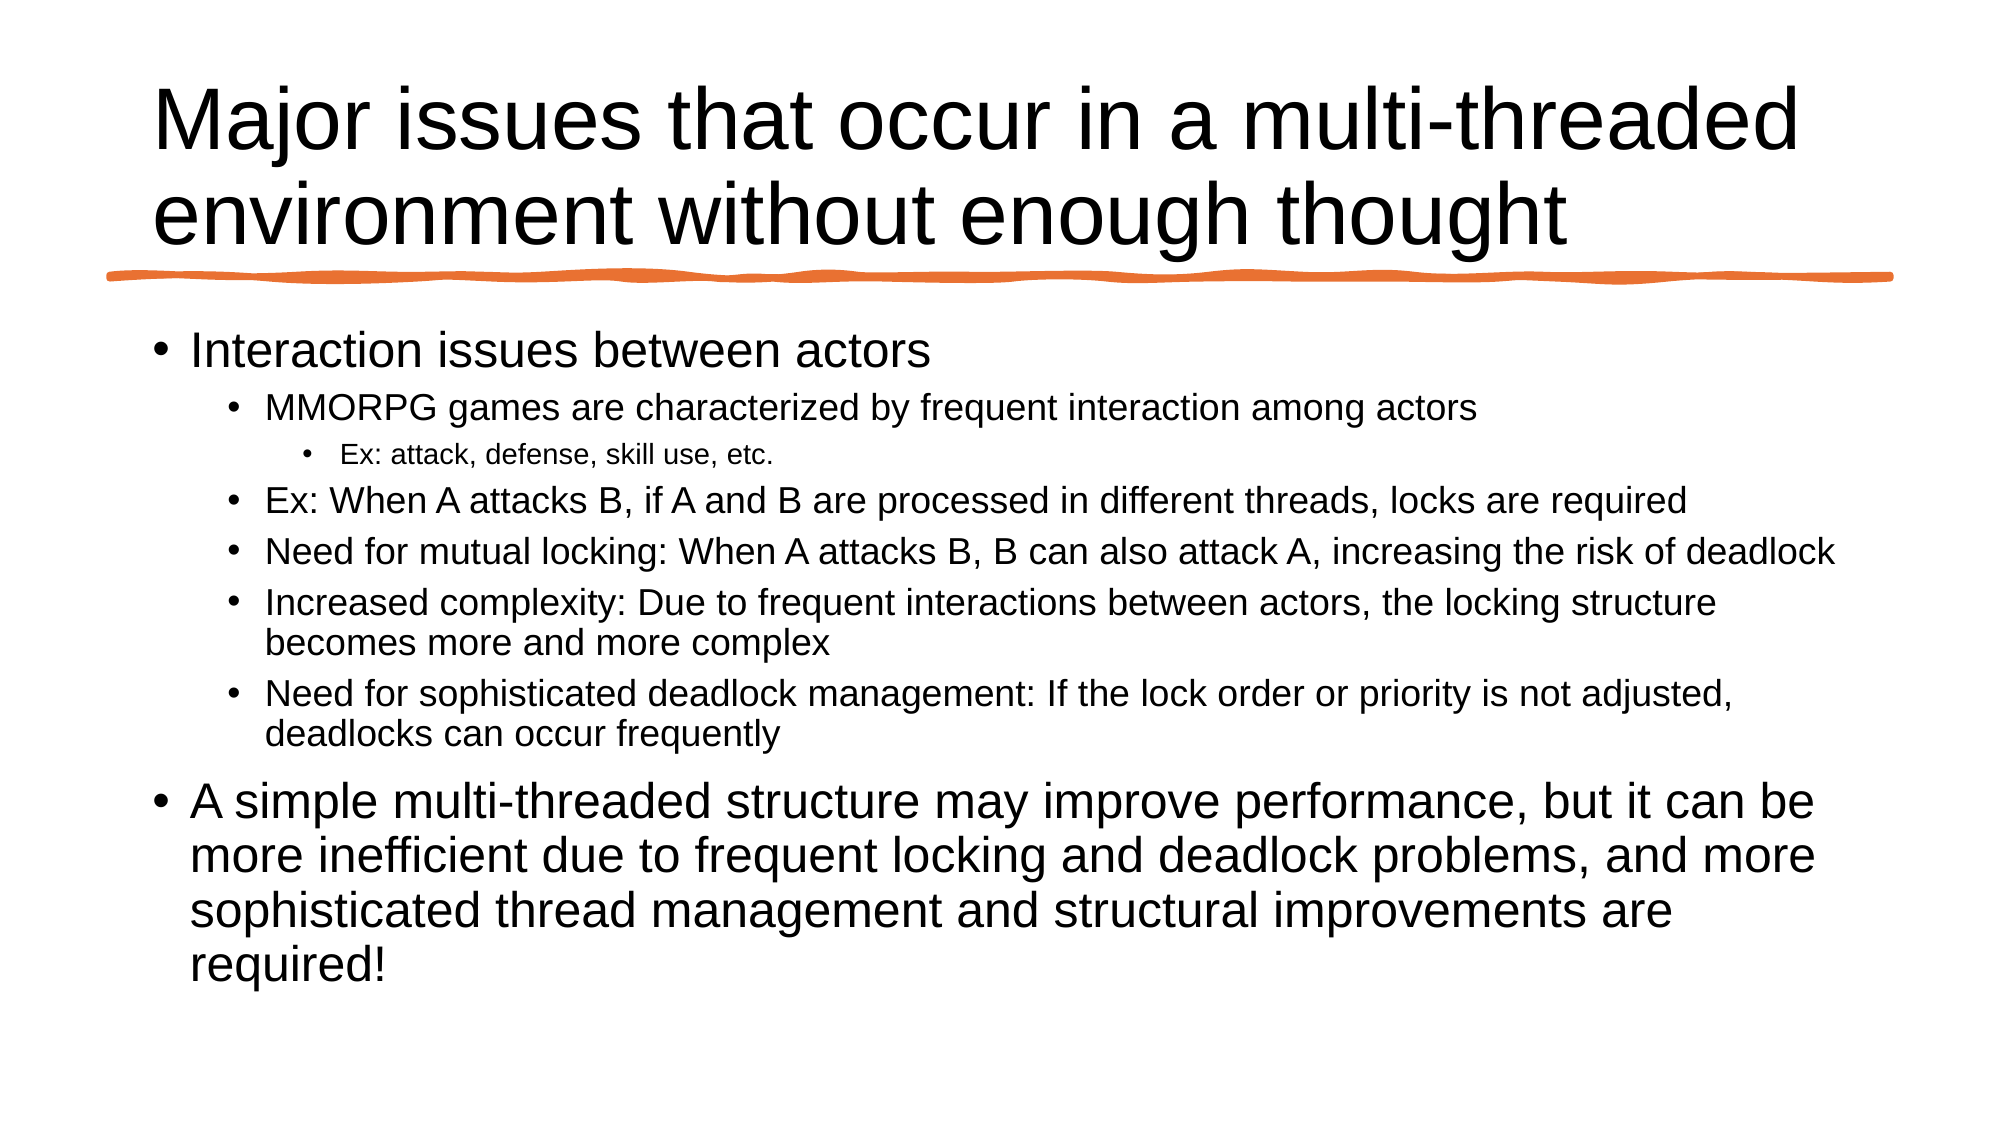

# Major issues that occur in a multi-threaded environment without enough thought

Interaction issues between actors
MMORPG games are characterized by frequent interaction among actors
Ex: attack, defense, skill use, etc.
Ex: When A attacks B, if A and B are processed in different threads, locks are required
Need for mutual locking: When A attacks B, B can also attack A, increasing the risk of deadlock
Increased complexity: Due to frequent interactions between actors, the locking structure becomes more and more complex
Need for sophisticated deadlock management: If the lock order or priority is not adjusted, deadlocks can occur frequently
A simple multi-threaded structure may improve performance, but it can be more inefficient due to frequent locking and deadlock problems, and more sophisticated thread management and structural improvements are required!